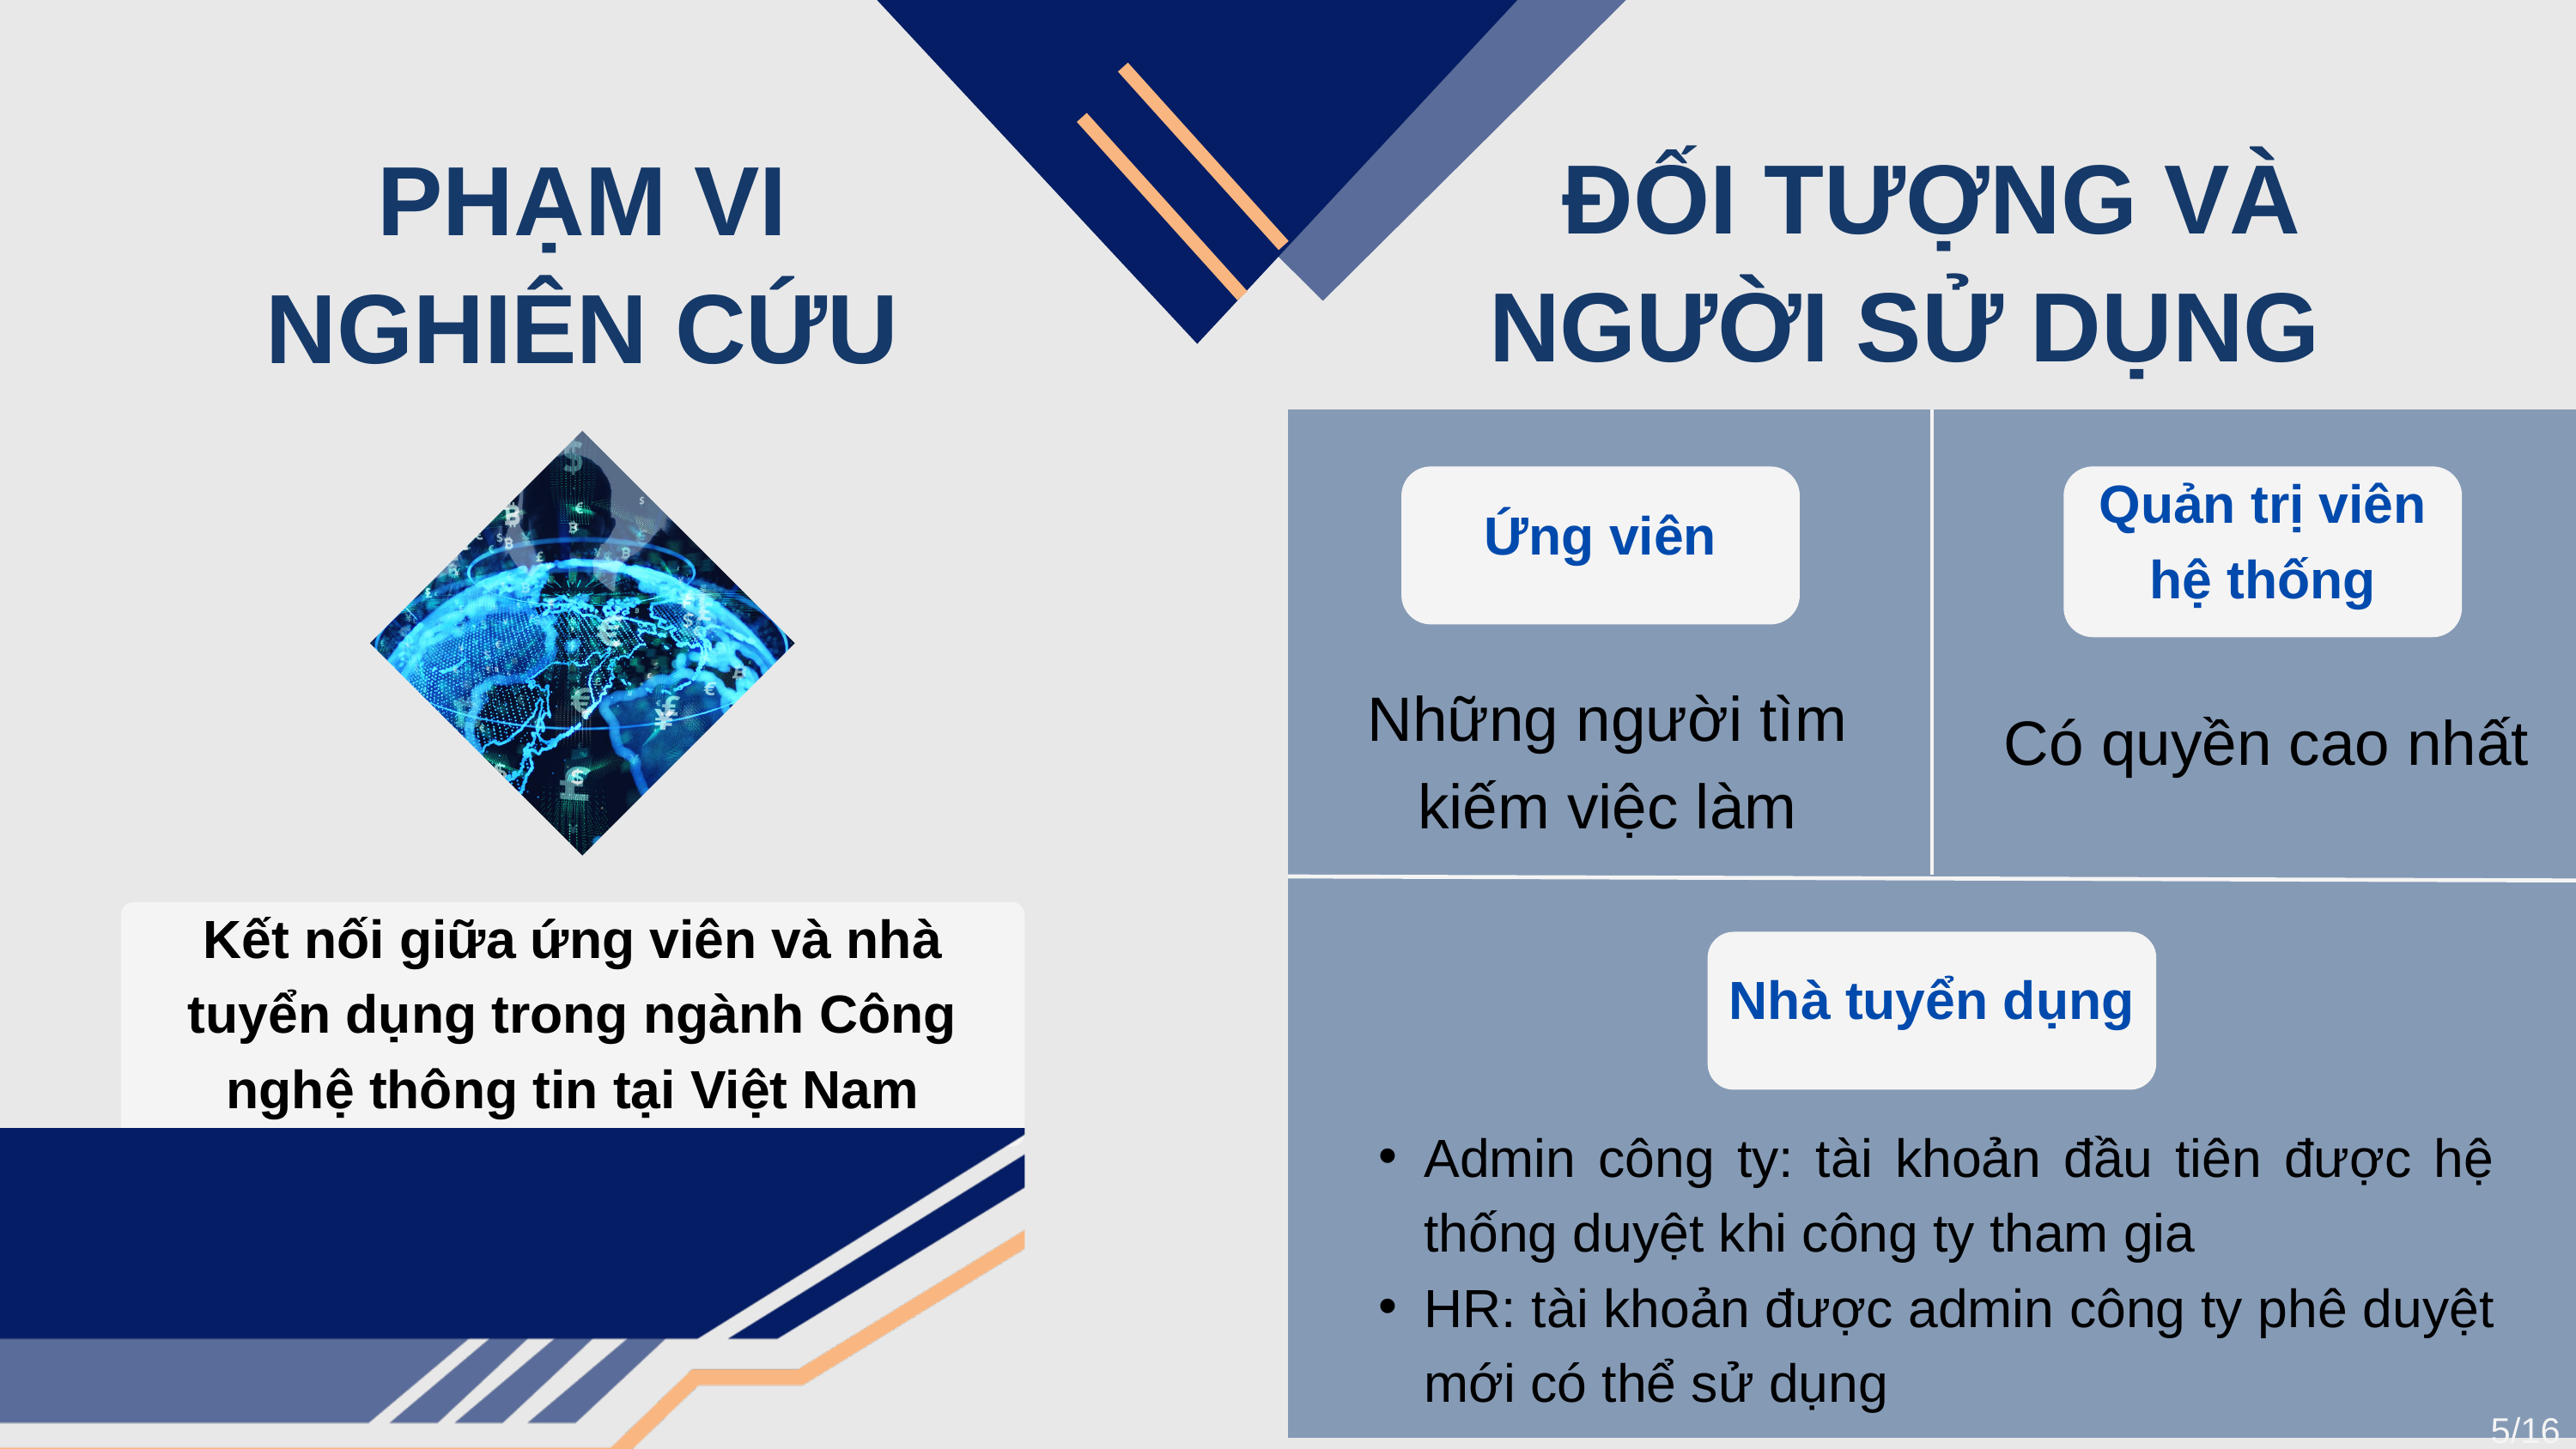

ĐỐI TƯỢNG VÀ NGƯỜI SỬ DỤNG
PHẠM VI NGHIÊN CỨU

Ứng viên

Quản trị viên hệ thống
Những người tìm kiếm việc làm
Có quyền cao nhất

Kết nối giữa ứng viên và nhà tuyển dụng trong ngành Công nghệ thông tin tại Việt Nam

Nhà tuyển dụng
Admin công ty: tài khoản đầu tiên được hệ thống duyệt khi công ty tham gia
HR: tài khoản được admin công ty phê duyệt mới có thể sử dụng

5/16